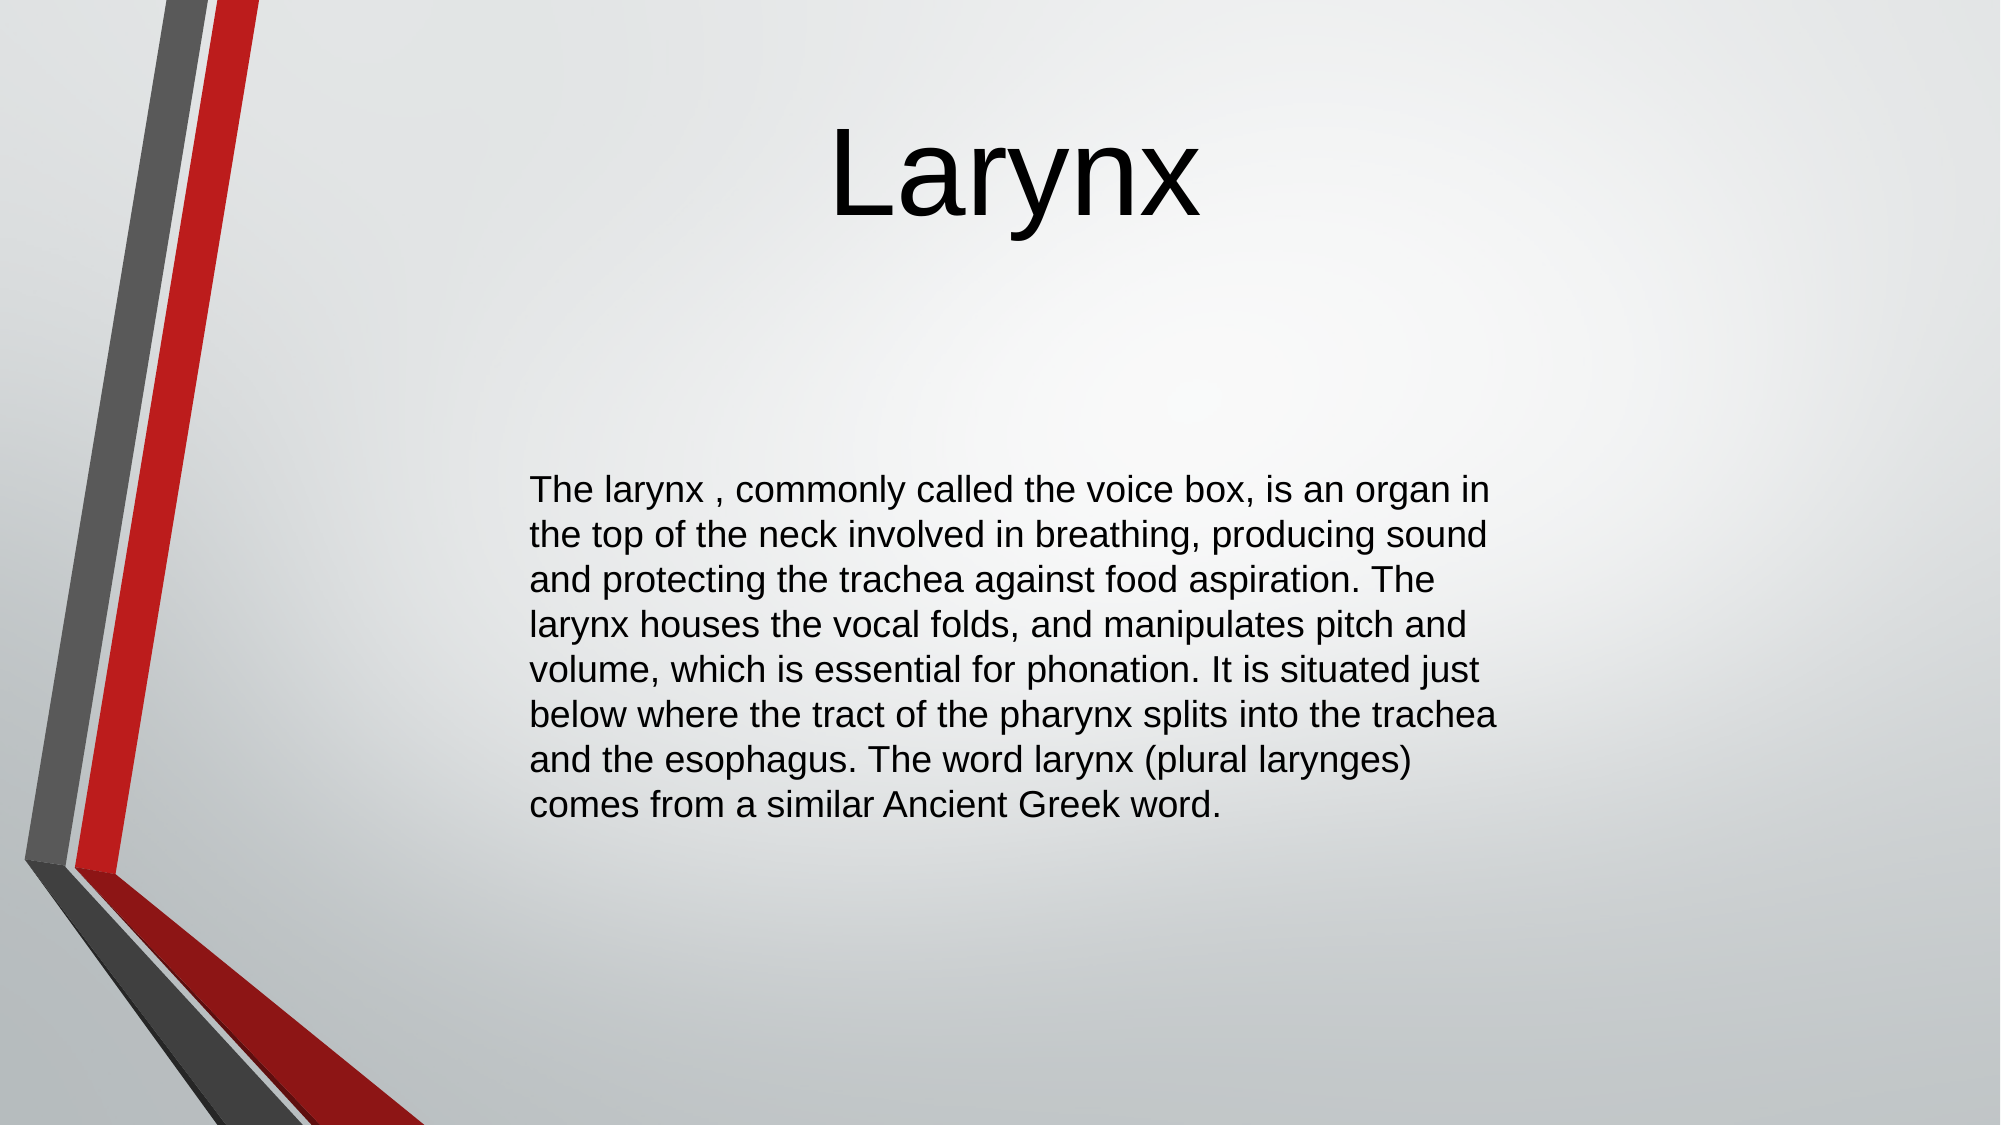

Larynx
The larynx , commonly called the voice box, is an organ in the top of the neck involved in breathing, producing sound and protecting the trachea against food aspiration. The larynx houses the vocal folds, and manipulates pitch and volume, which is essential for phonation. It is situated just below where the tract of the pharynx splits into the trachea and the esophagus. The word larynx (plural larynges) comes from a similar Ancient Greek word.